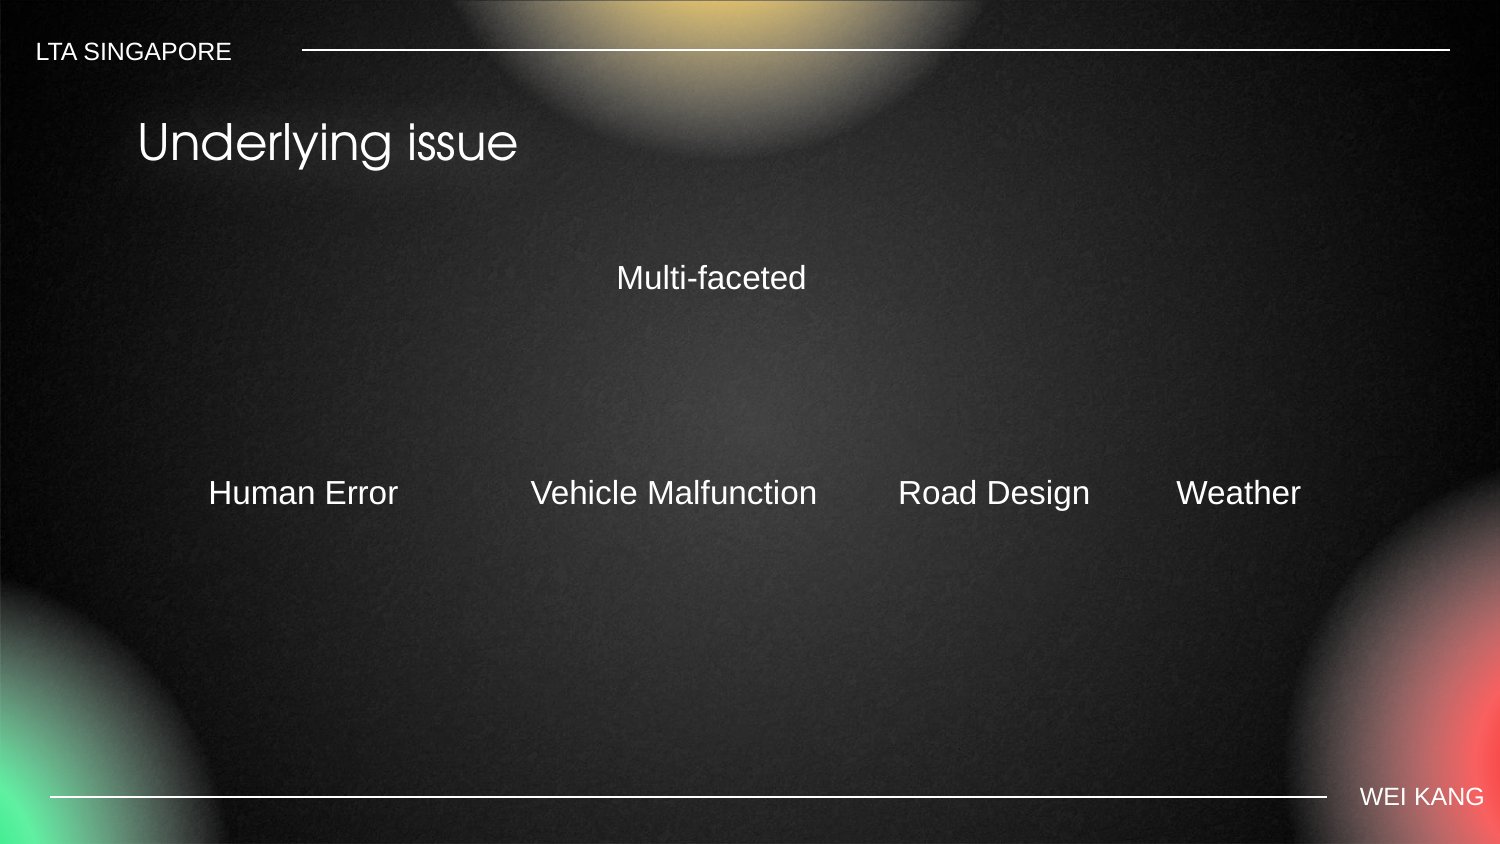

LTA SINGAPORE
# Underlying issue
Multi-faceted
Weather
Human Error
Vehicle Malfunction
Road Design
WEI KANG